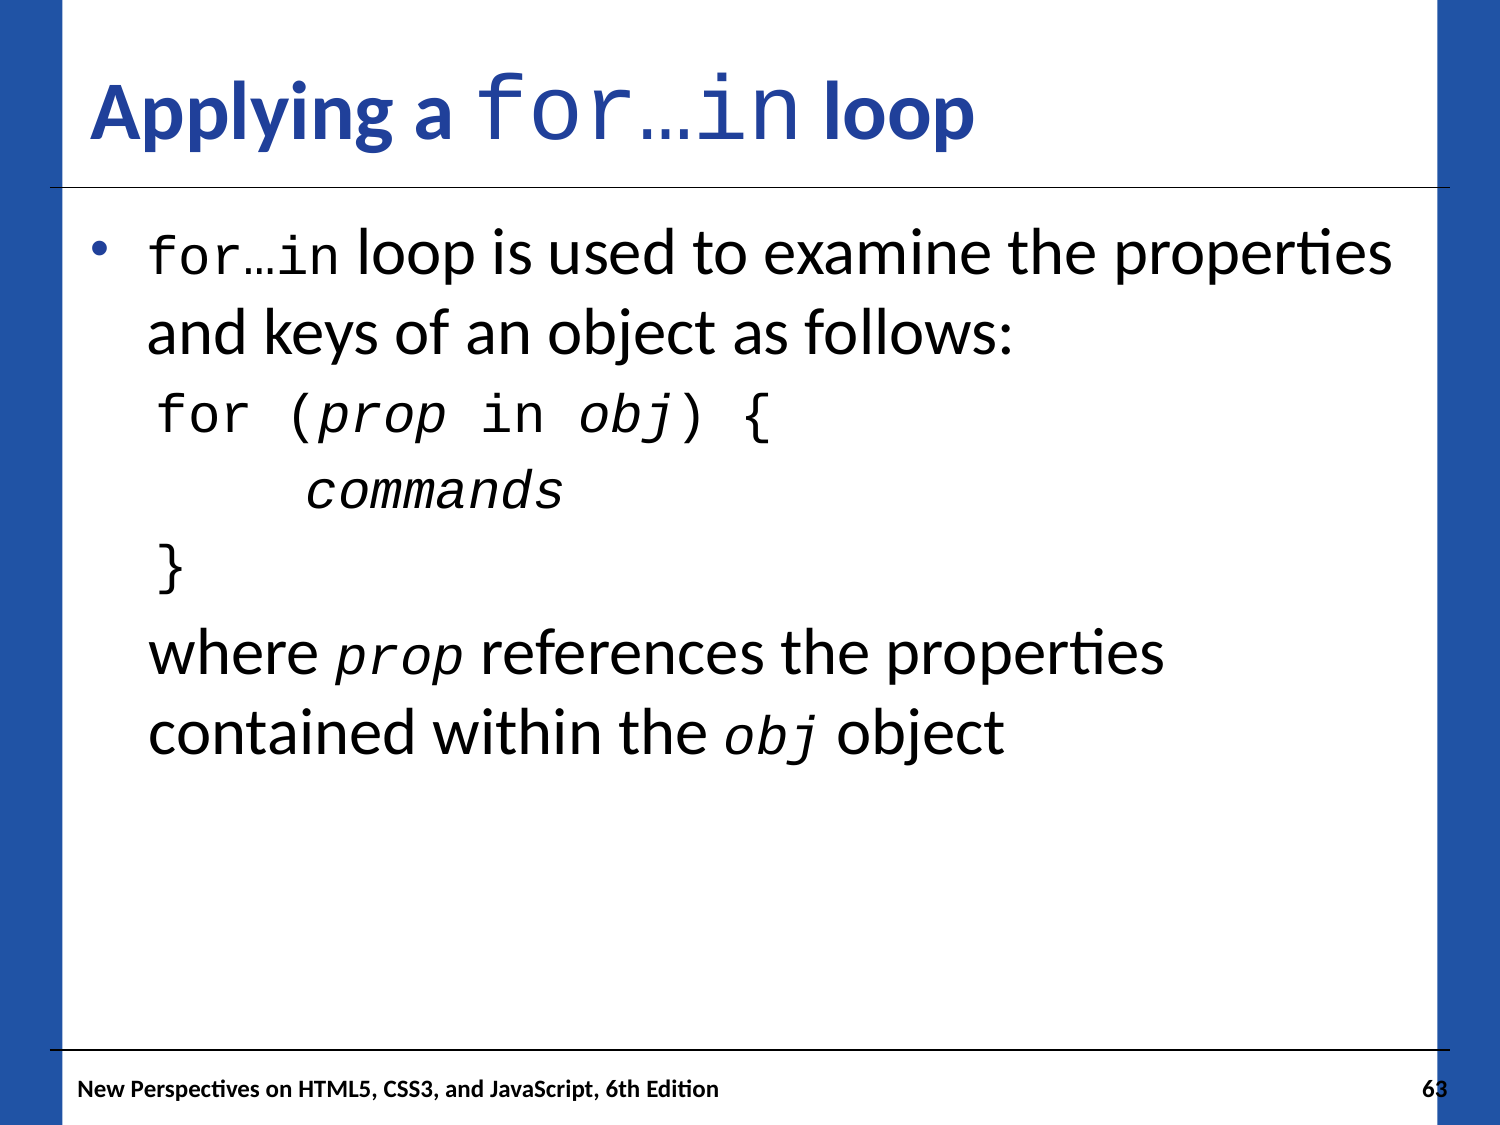

# Applying a for…in loop
for…in loop is used to examine the properties and keys of an object as follows:
for (prop in obj) {
	commands
}
where prop references the properties contained within the obj object

New Perspectives on HTML5, CSS3, and JavaScript, 6th Edition
63